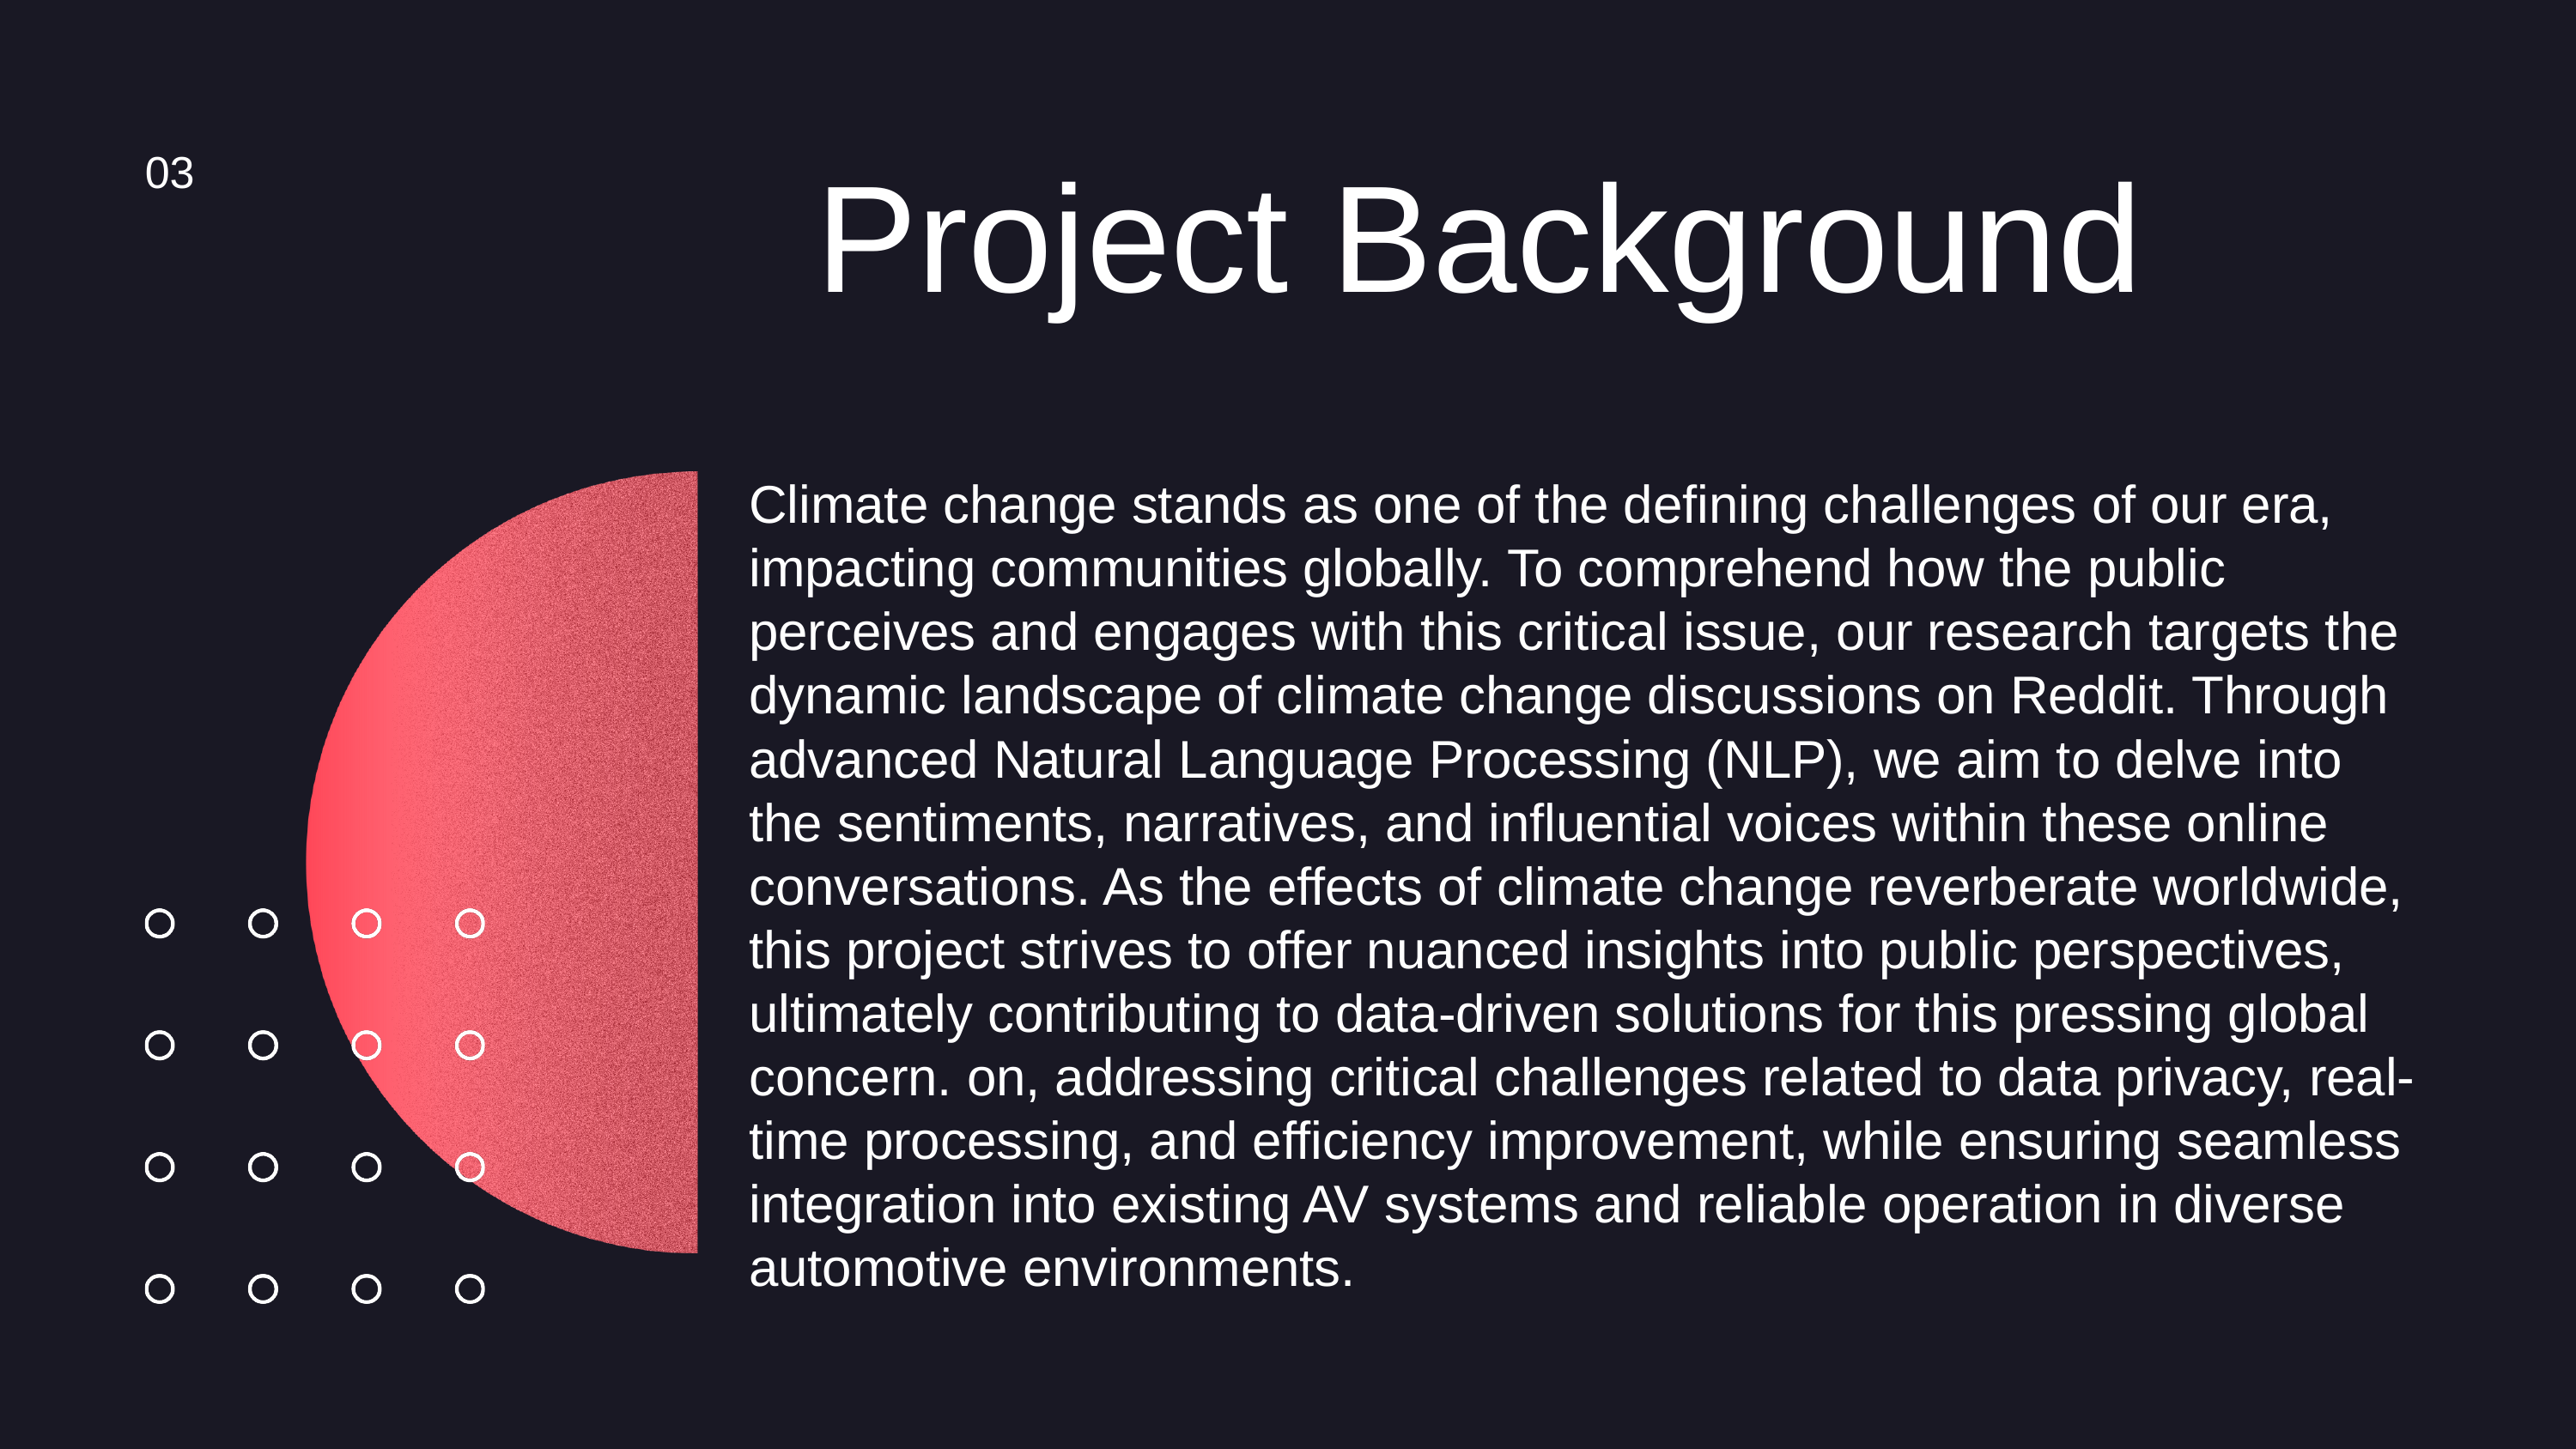

03
Project Background​
Climate change stands as one of the defining challenges of our era, impacting communities globally. To comprehend how the public perceives and engages with this critical issue, our research targets the dynamic landscape of climate change discussions on Reddit. Through advanced Natural Language Processing (NLP), we aim to delve into the sentiments, narratives, and influential voices within these online conversations. As the effects of climate change reverberate worldwide, this project strives to offer nuanced insights into public perspectives, ultimately contributing to data-driven solutions for this pressing global concern. on, addressing critical challenges related to data privacy, real-time processing, and efficiency improvement, while ensuring seamless integration into existing AV systems and reliable operation in diverse automotive environments.​